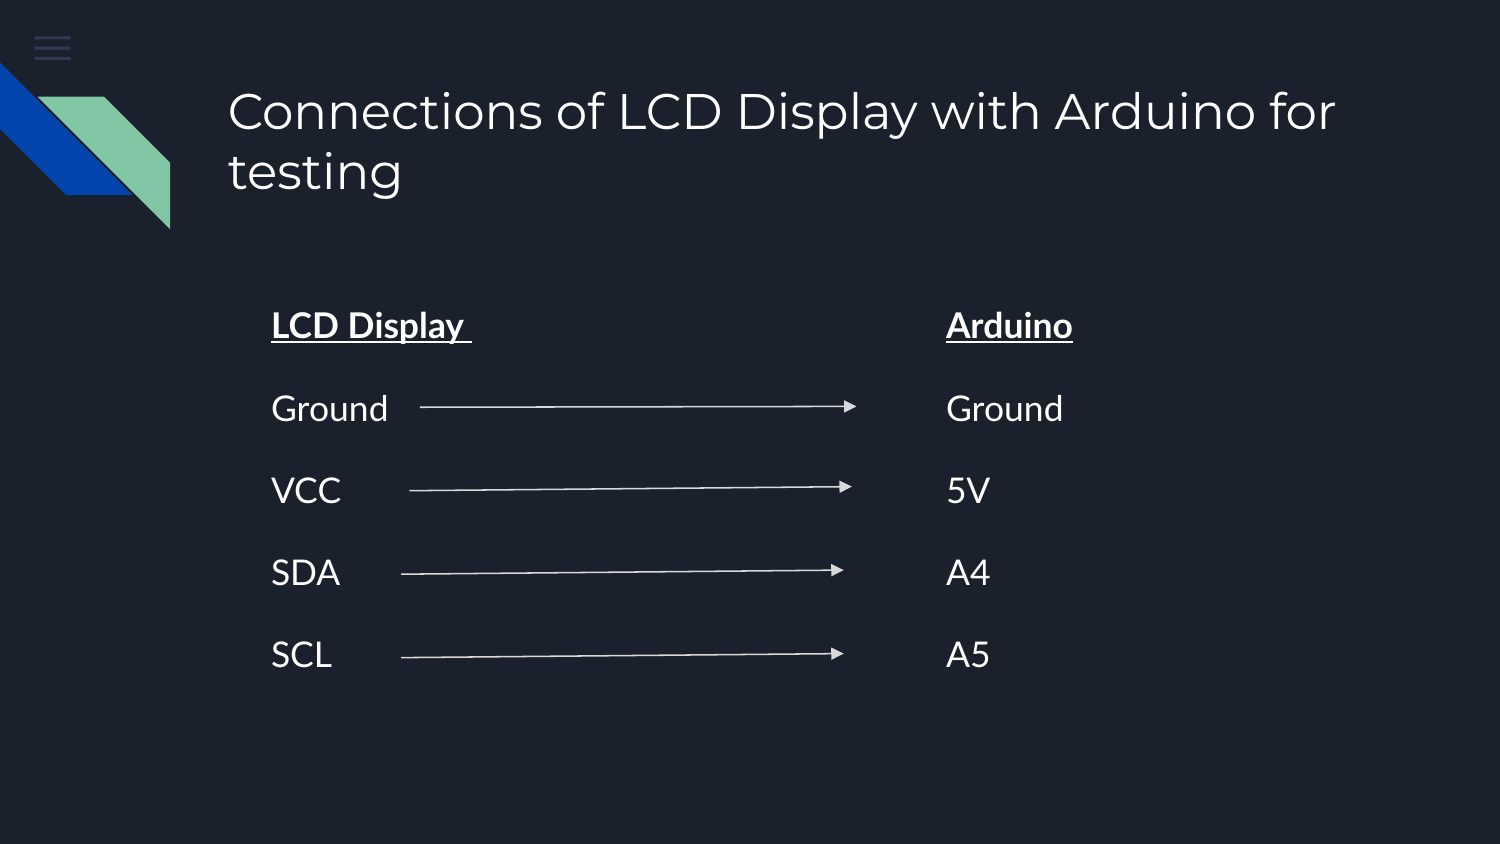

# Connections of LCD Display with Arduino for testing

LCD Display 				Arduino
Ground 				Ground
VCC					5V
SDA					A4
SCL					A5